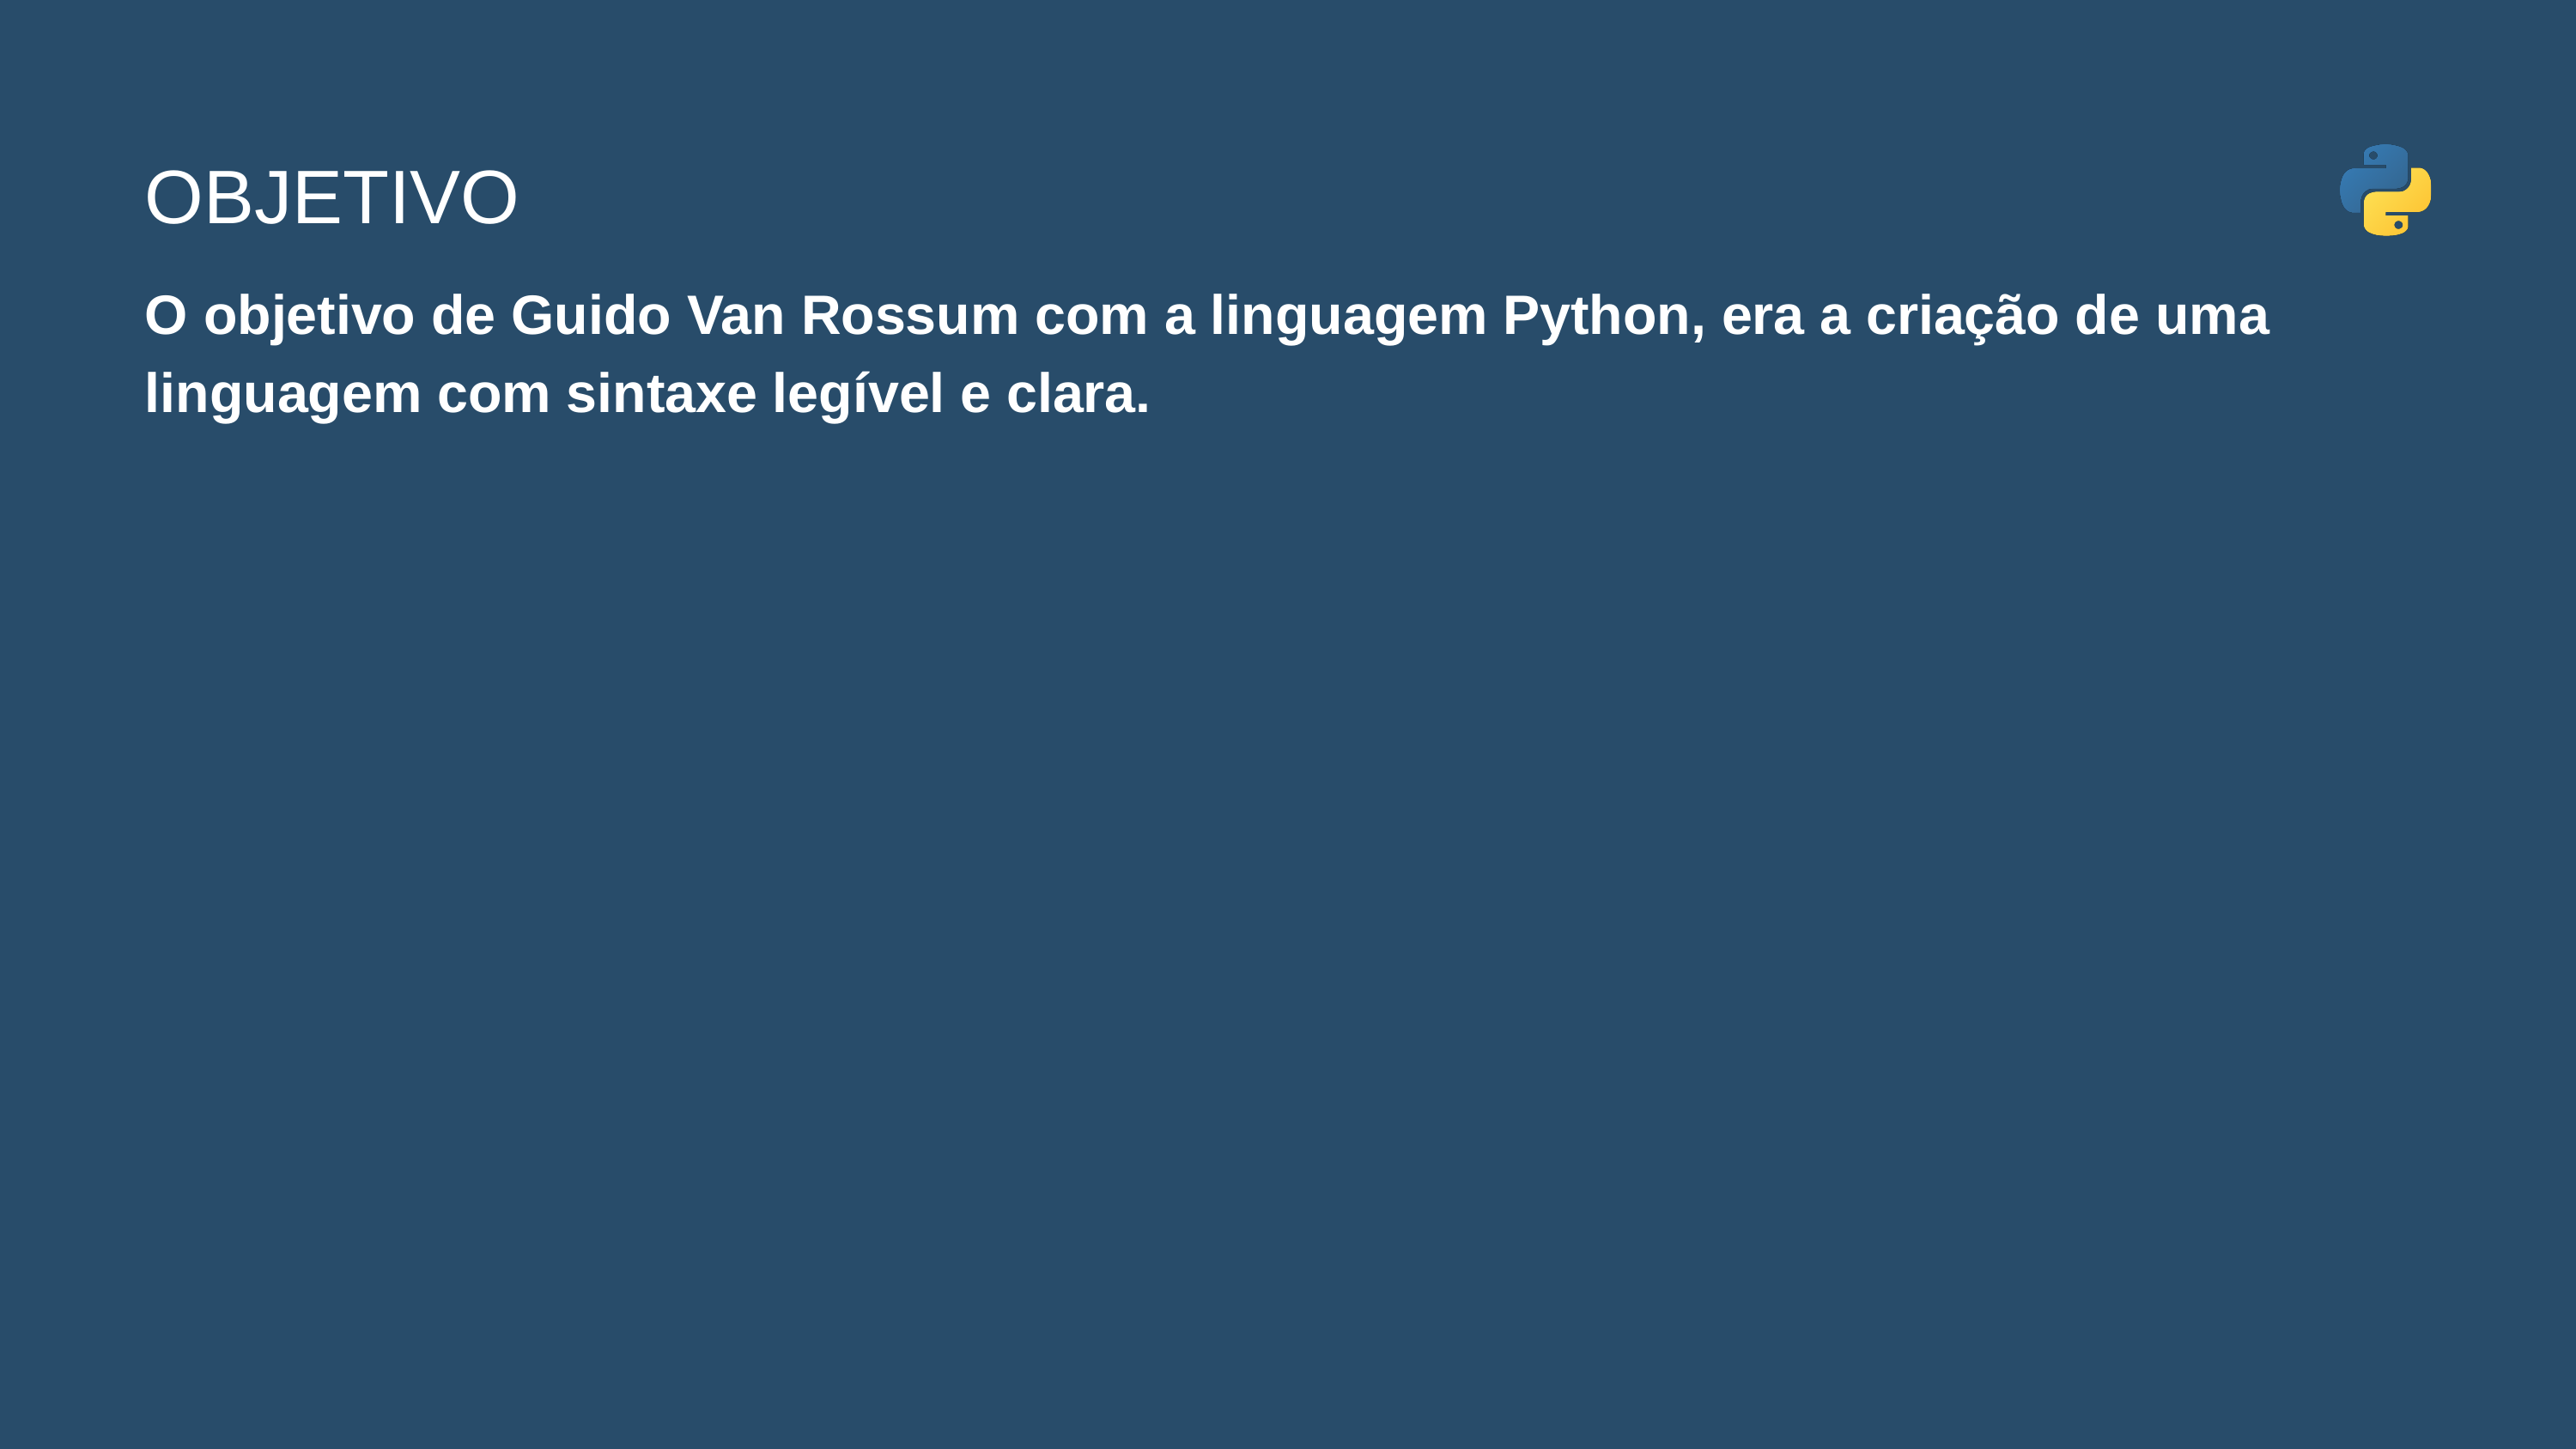

OBJETIVO

O objetivo de Guido Van Rossum com a linguagem Python, era a criação de uma linguagem com sintaxe legível e clara.